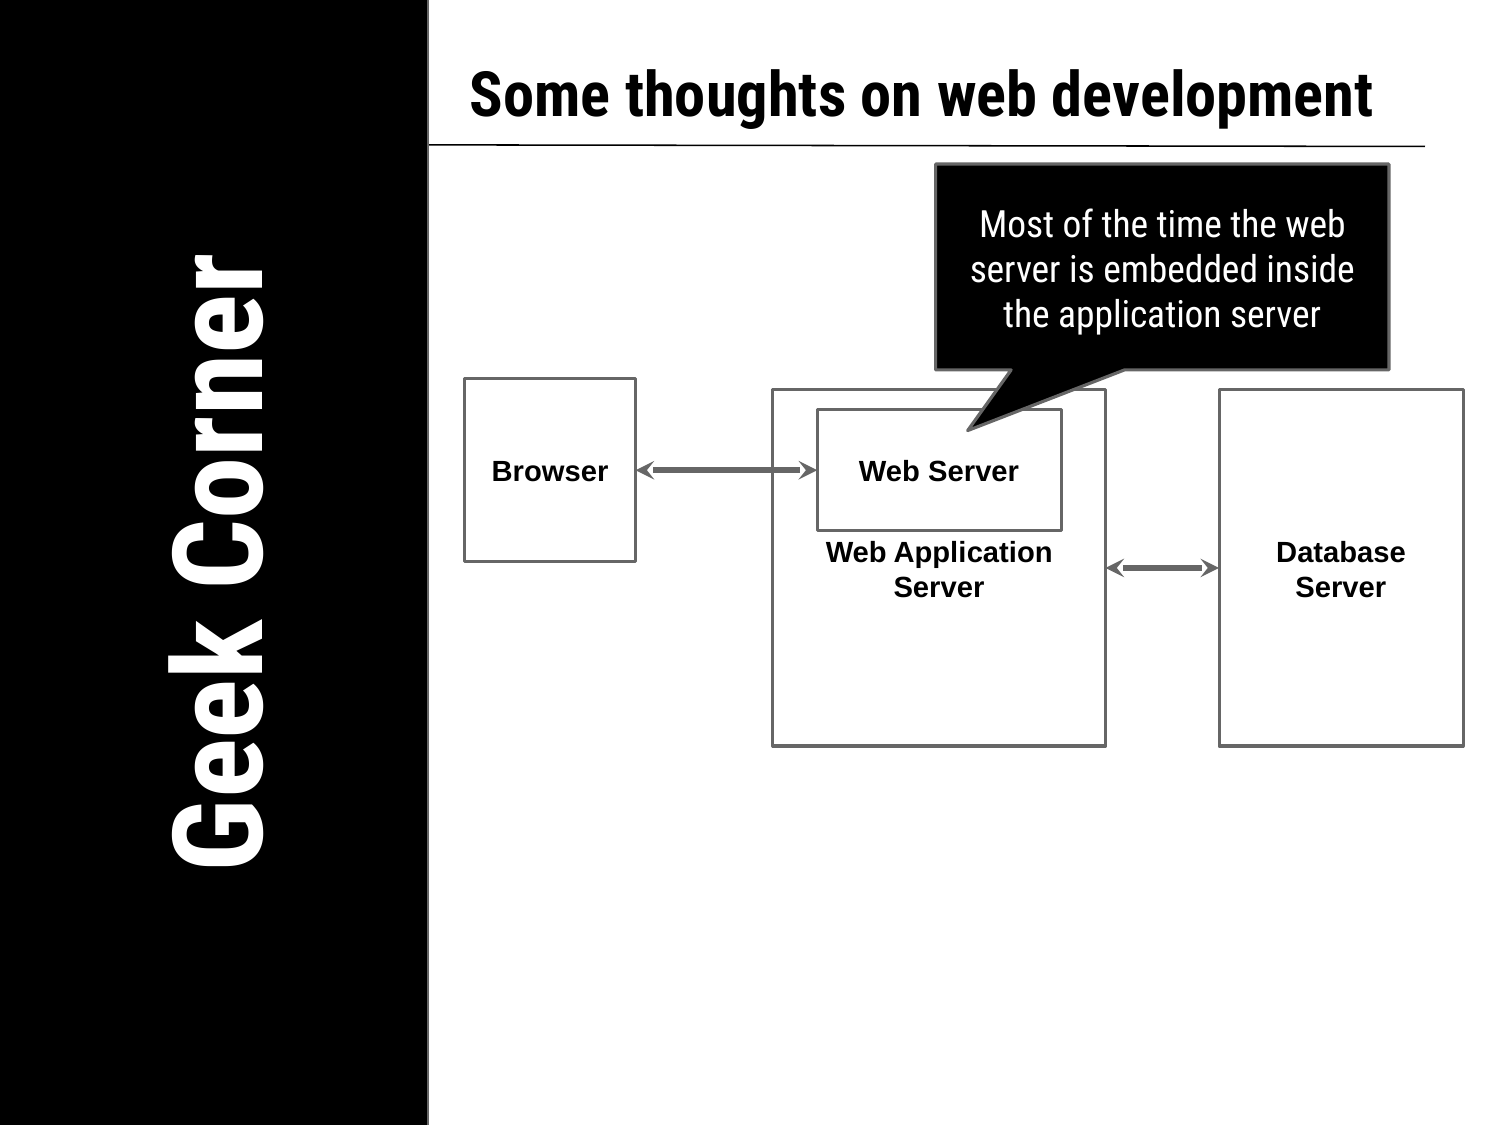

# Some thoughts on web development
Most of the time the web server is embedded inside the application server
Geek Corner
Browser
Web Application Server
Database Server
Web Server